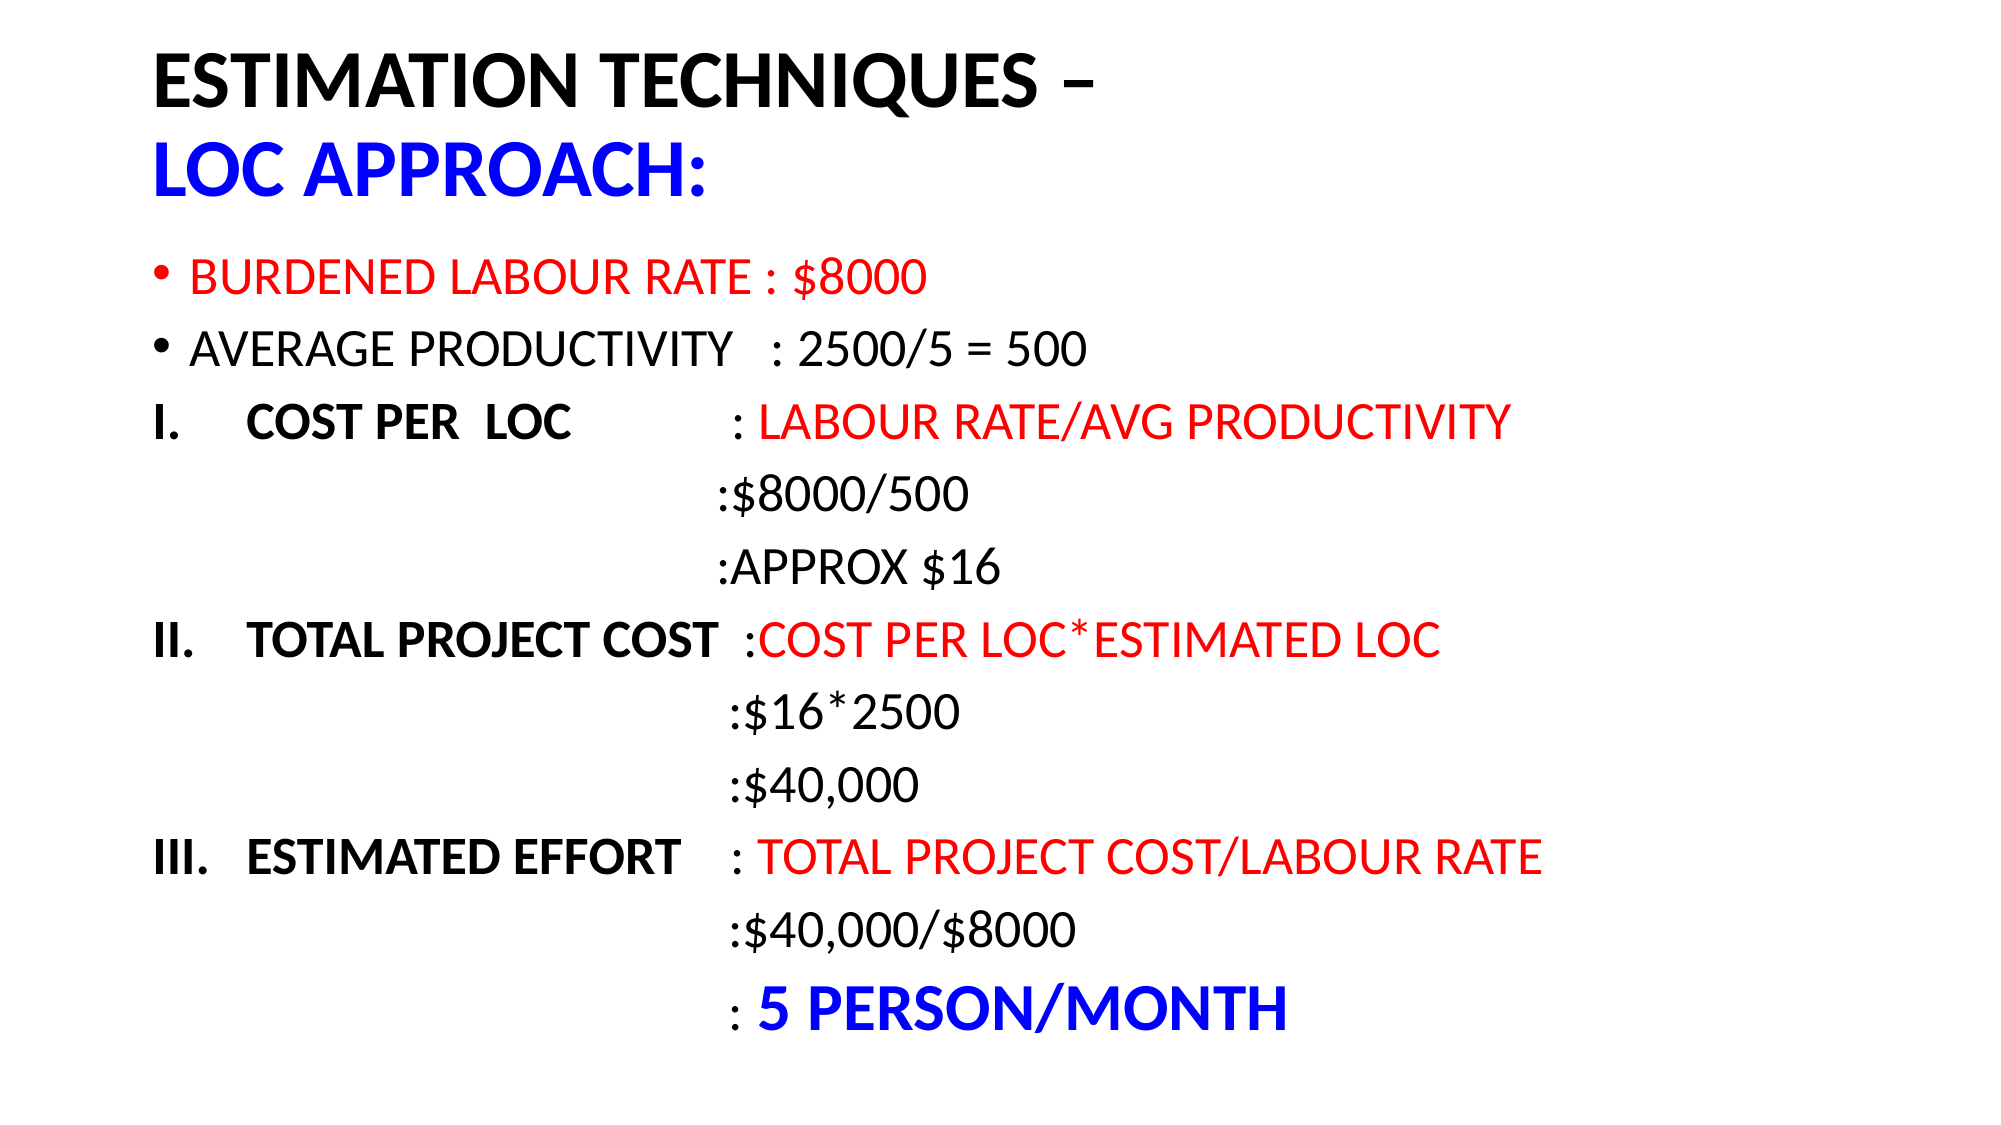

# ESTIMATION TECHNIQUES – LOC APPROACH:
BURDENED LABOUR RATE : $8000
AVERAGE PRODUCTIVITY   : 2500/5 = 500
COST PER  LOC             : LABOUR RATE/AVG PRODUCTIVITY
                                              :$8000/500
                                              :APPROX $16
TOTAL PROJECT COST  :COST PER LOC*ESTIMATED LOC
                                               :$16*2500
                                               :$40,000
ESTIMATED EFFORT    : TOTAL PROJECT COST/LABOUR RATE
                                               :$40,000/$8000
                                               : 5 PERSON/MONTH